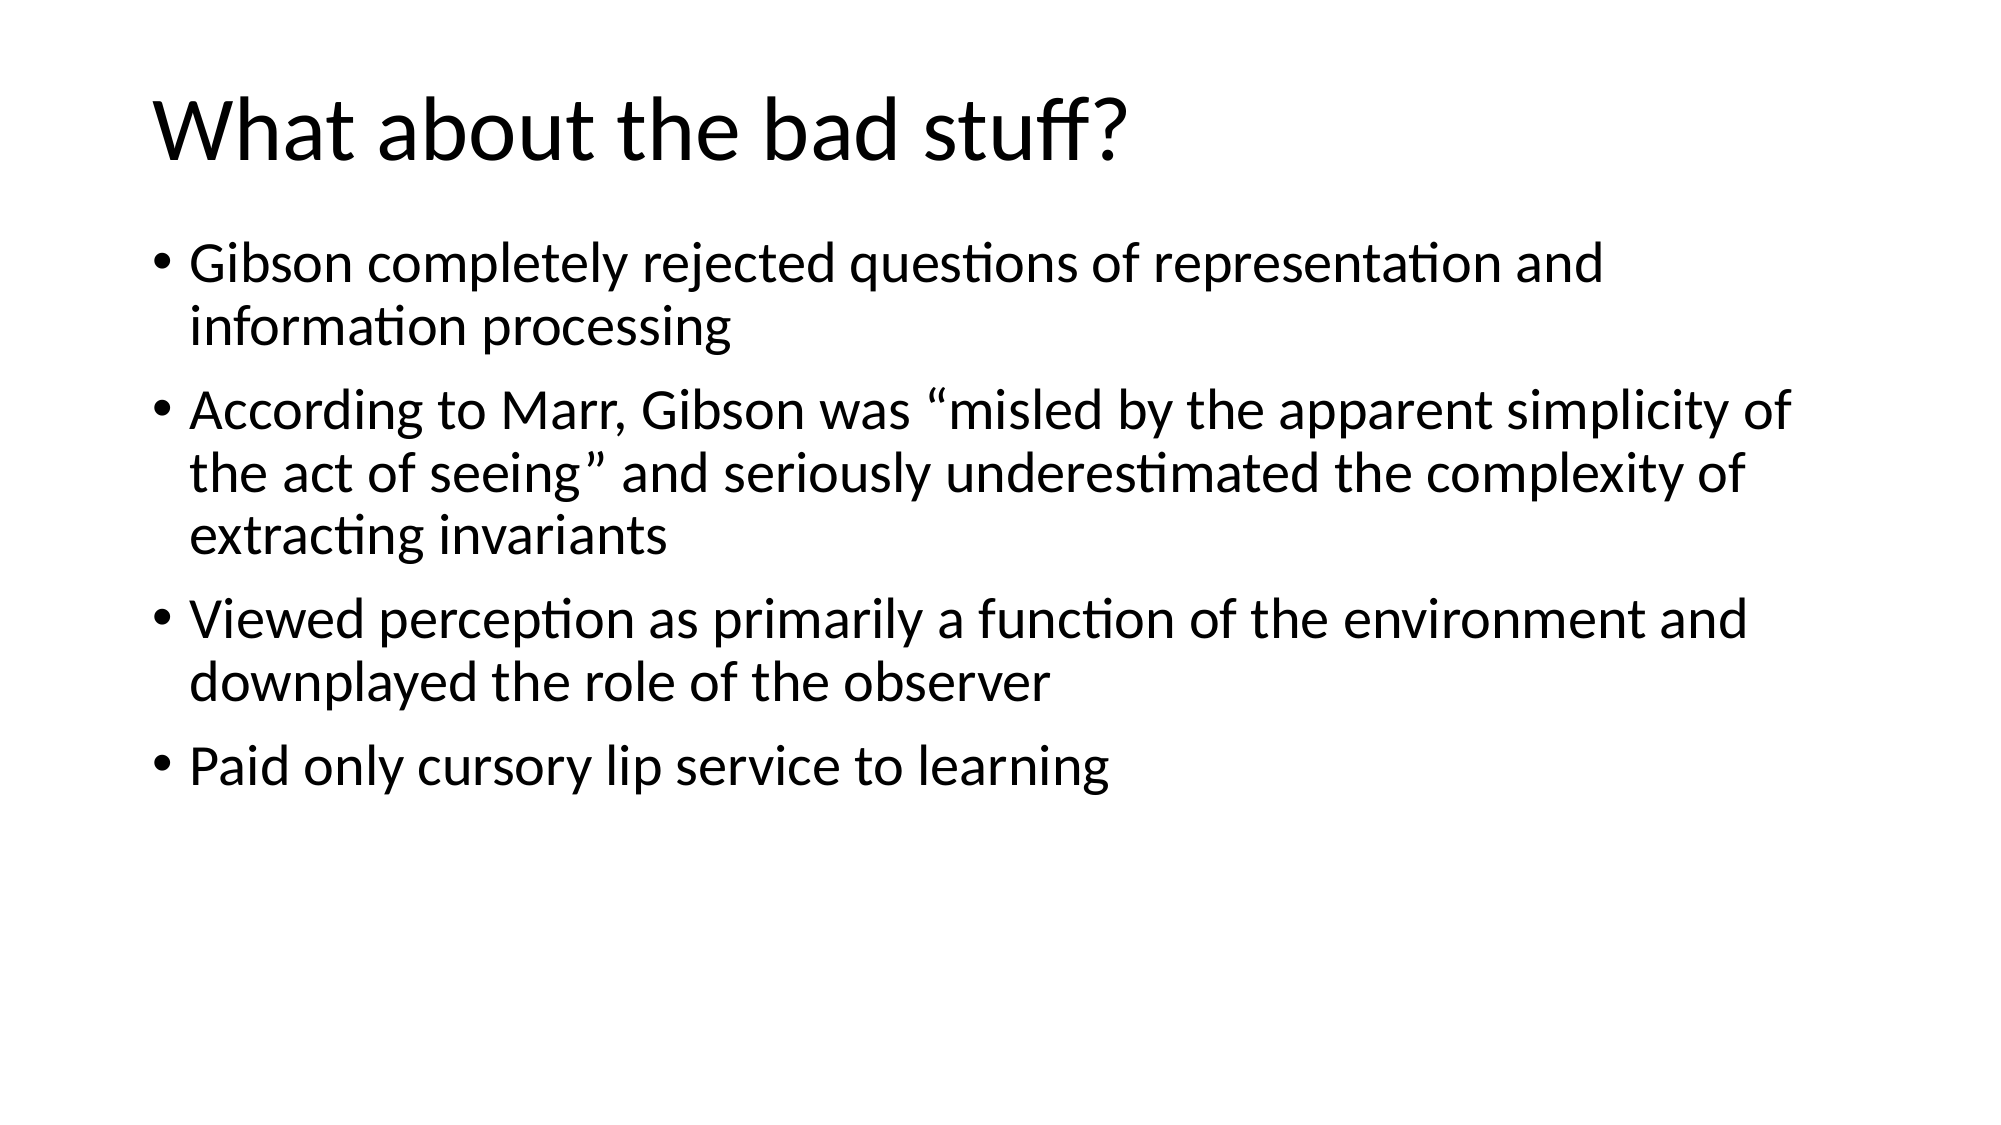

# What about the bad stuff?
Gibson completely rejected questions of representation and information processing
According to Marr, Gibson was “misled by the apparent simplicity of the act of seeing” and seriously underestimated the complexity of extracting invariants
Viewed perception as primarily a function of the environment and downplayed the role of the observer
Paid only cursory lip service to learning